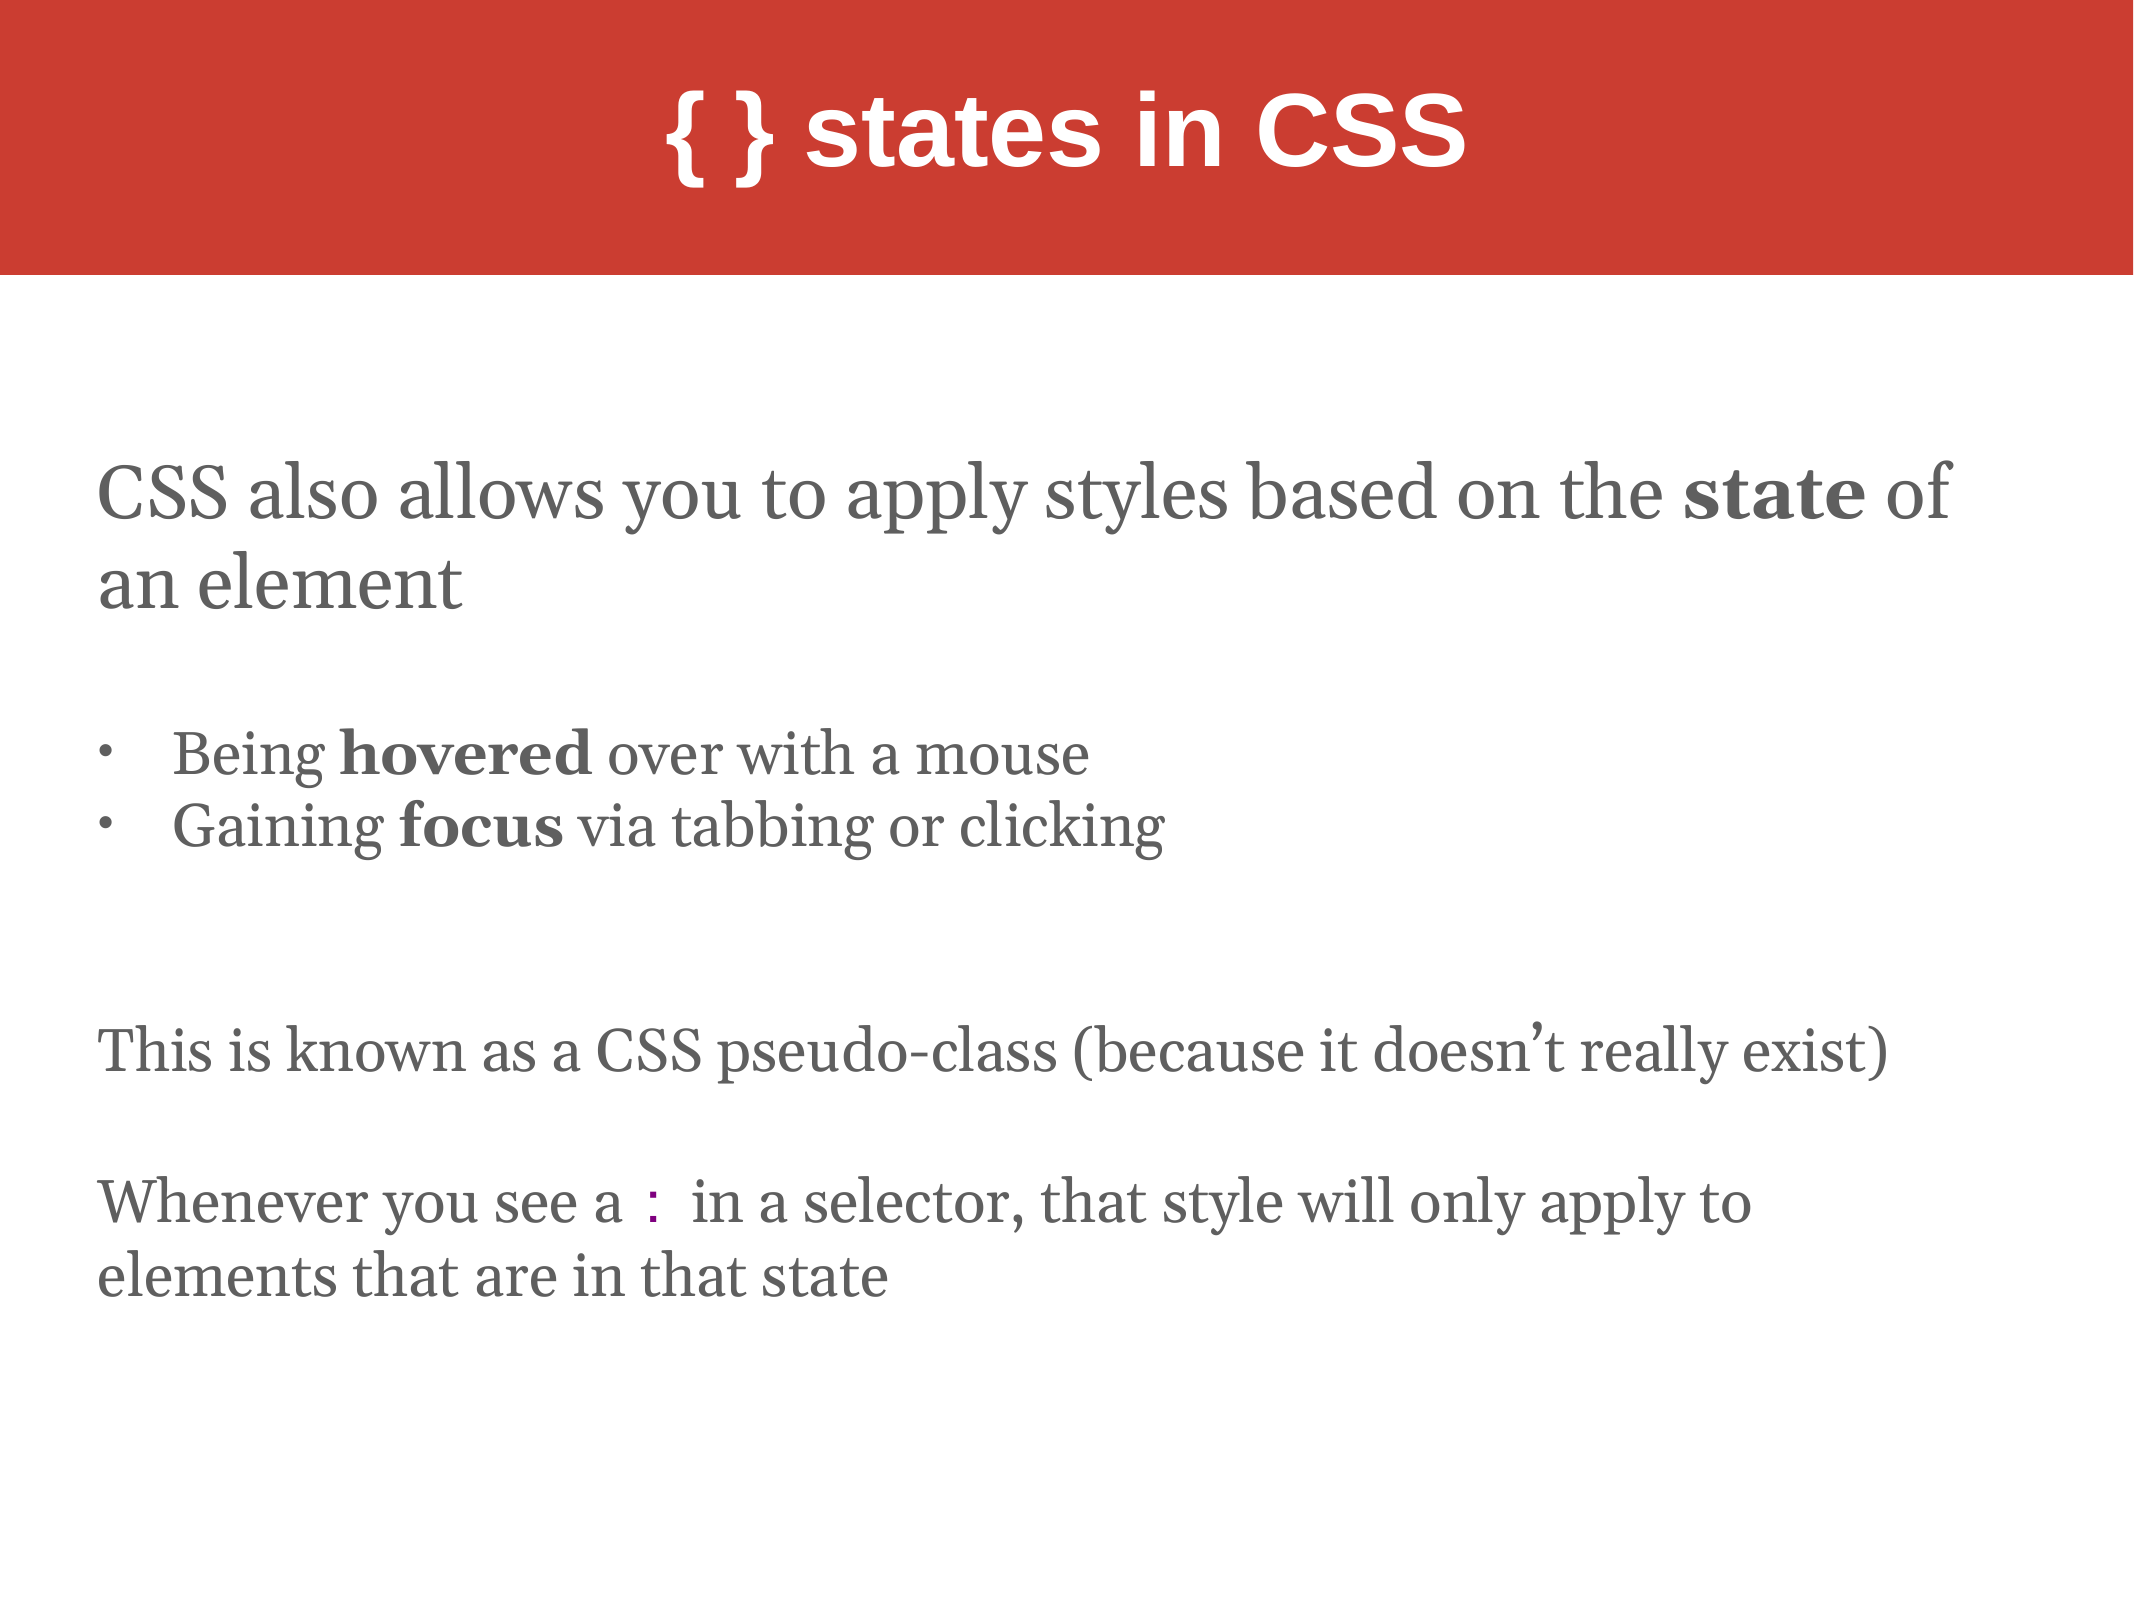

# { } states in CSS
{ } states in CSS
CSS also allows you to apply styles based on the state of an element

Being hovered over with a mouse
Gaining focus via tabbing or clicking

This is known as a CSS pseudo-class (because it doesn’t really exist)

Whenever you see a : in a selector, that style will only apply to elements that are in that state